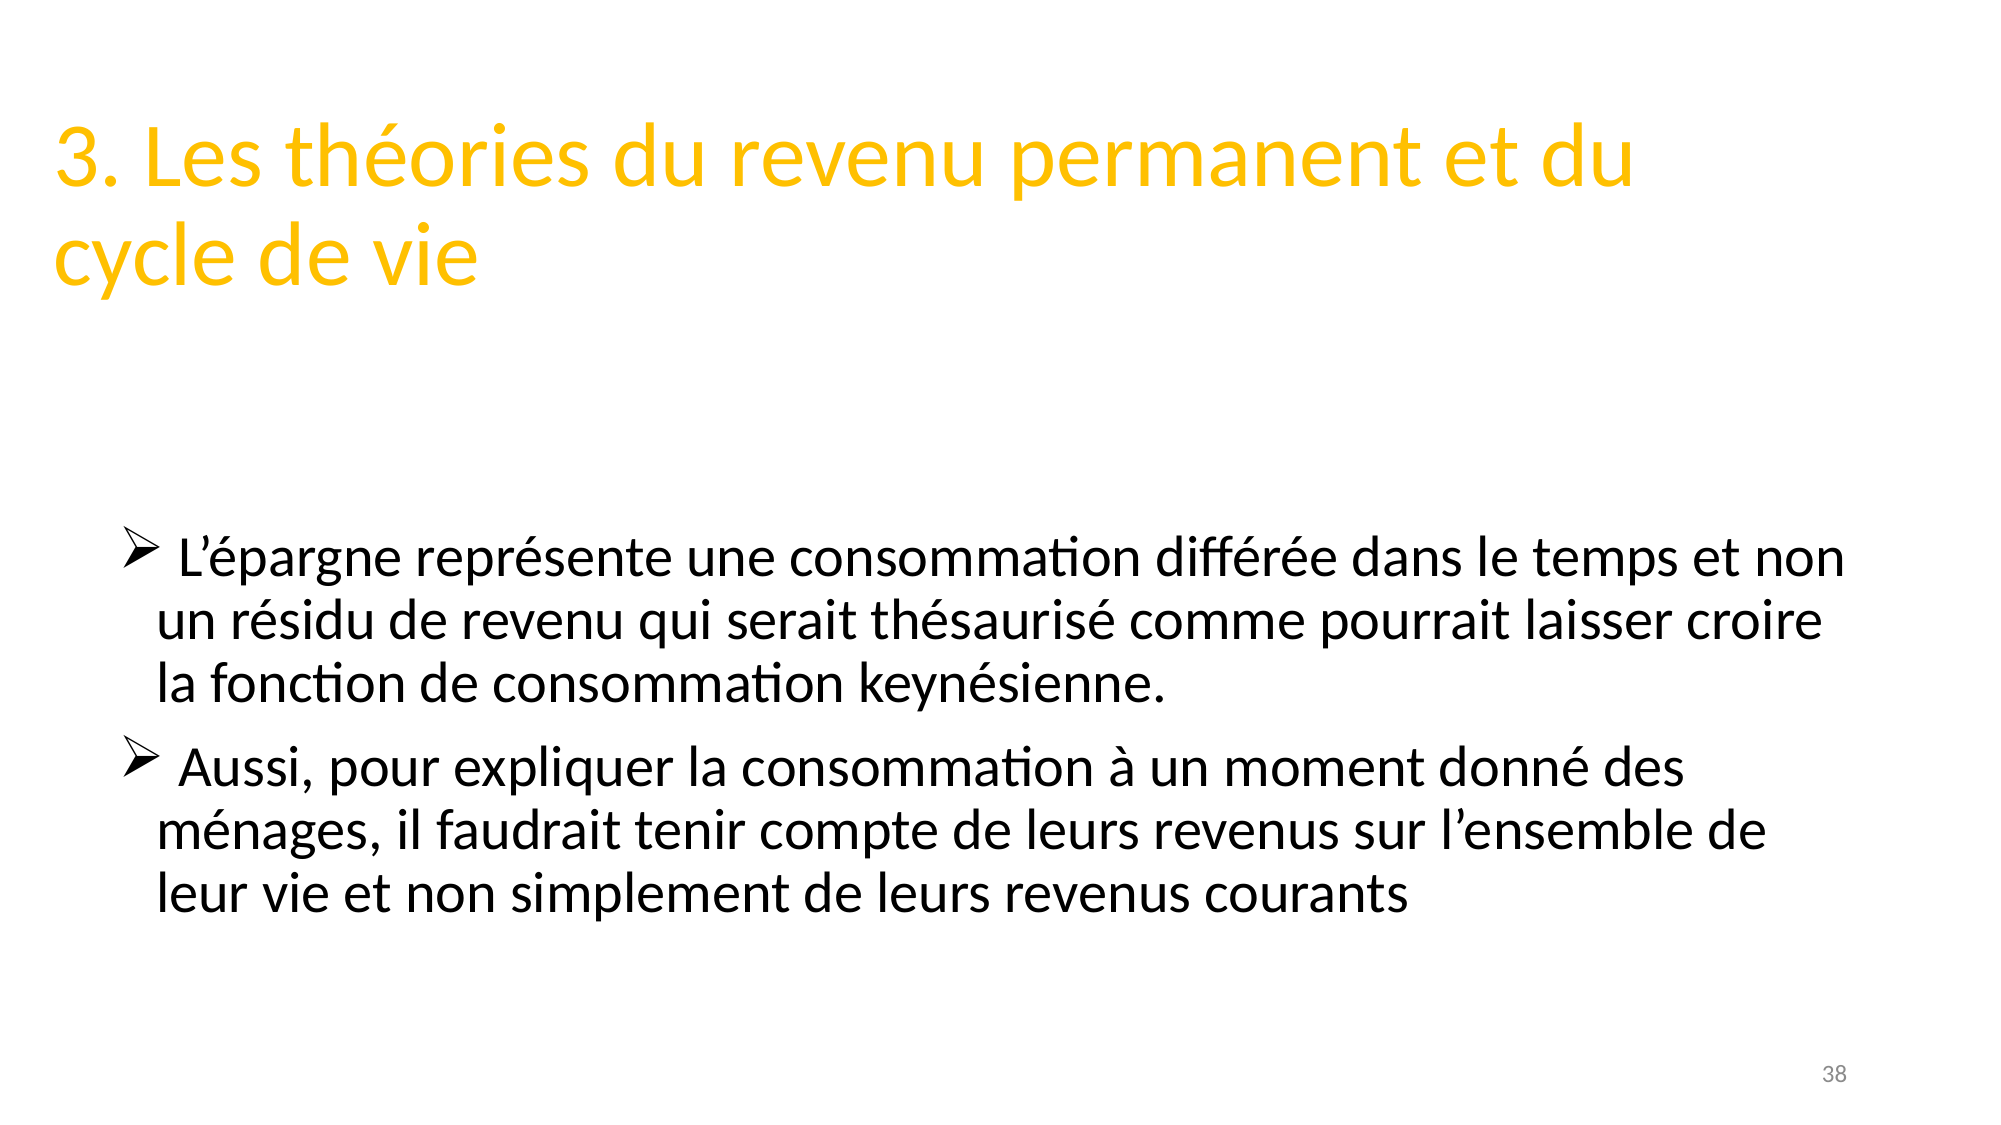

# 3. Les théories du revenu permanent et du cycle de vie

 L’épargne représente une consommation différée dans le temps et non un résidu de revenu qui serait thésaurisé comme pourrait laisser croire la fonction de consommation keynésienne.
 Aussi, pour expliquer la consommation à un moment donné des ménages, il faudrait tenir compte de leurs revenus sur l’ensemble de leur vie et non simplement de leurs revenus courants
38